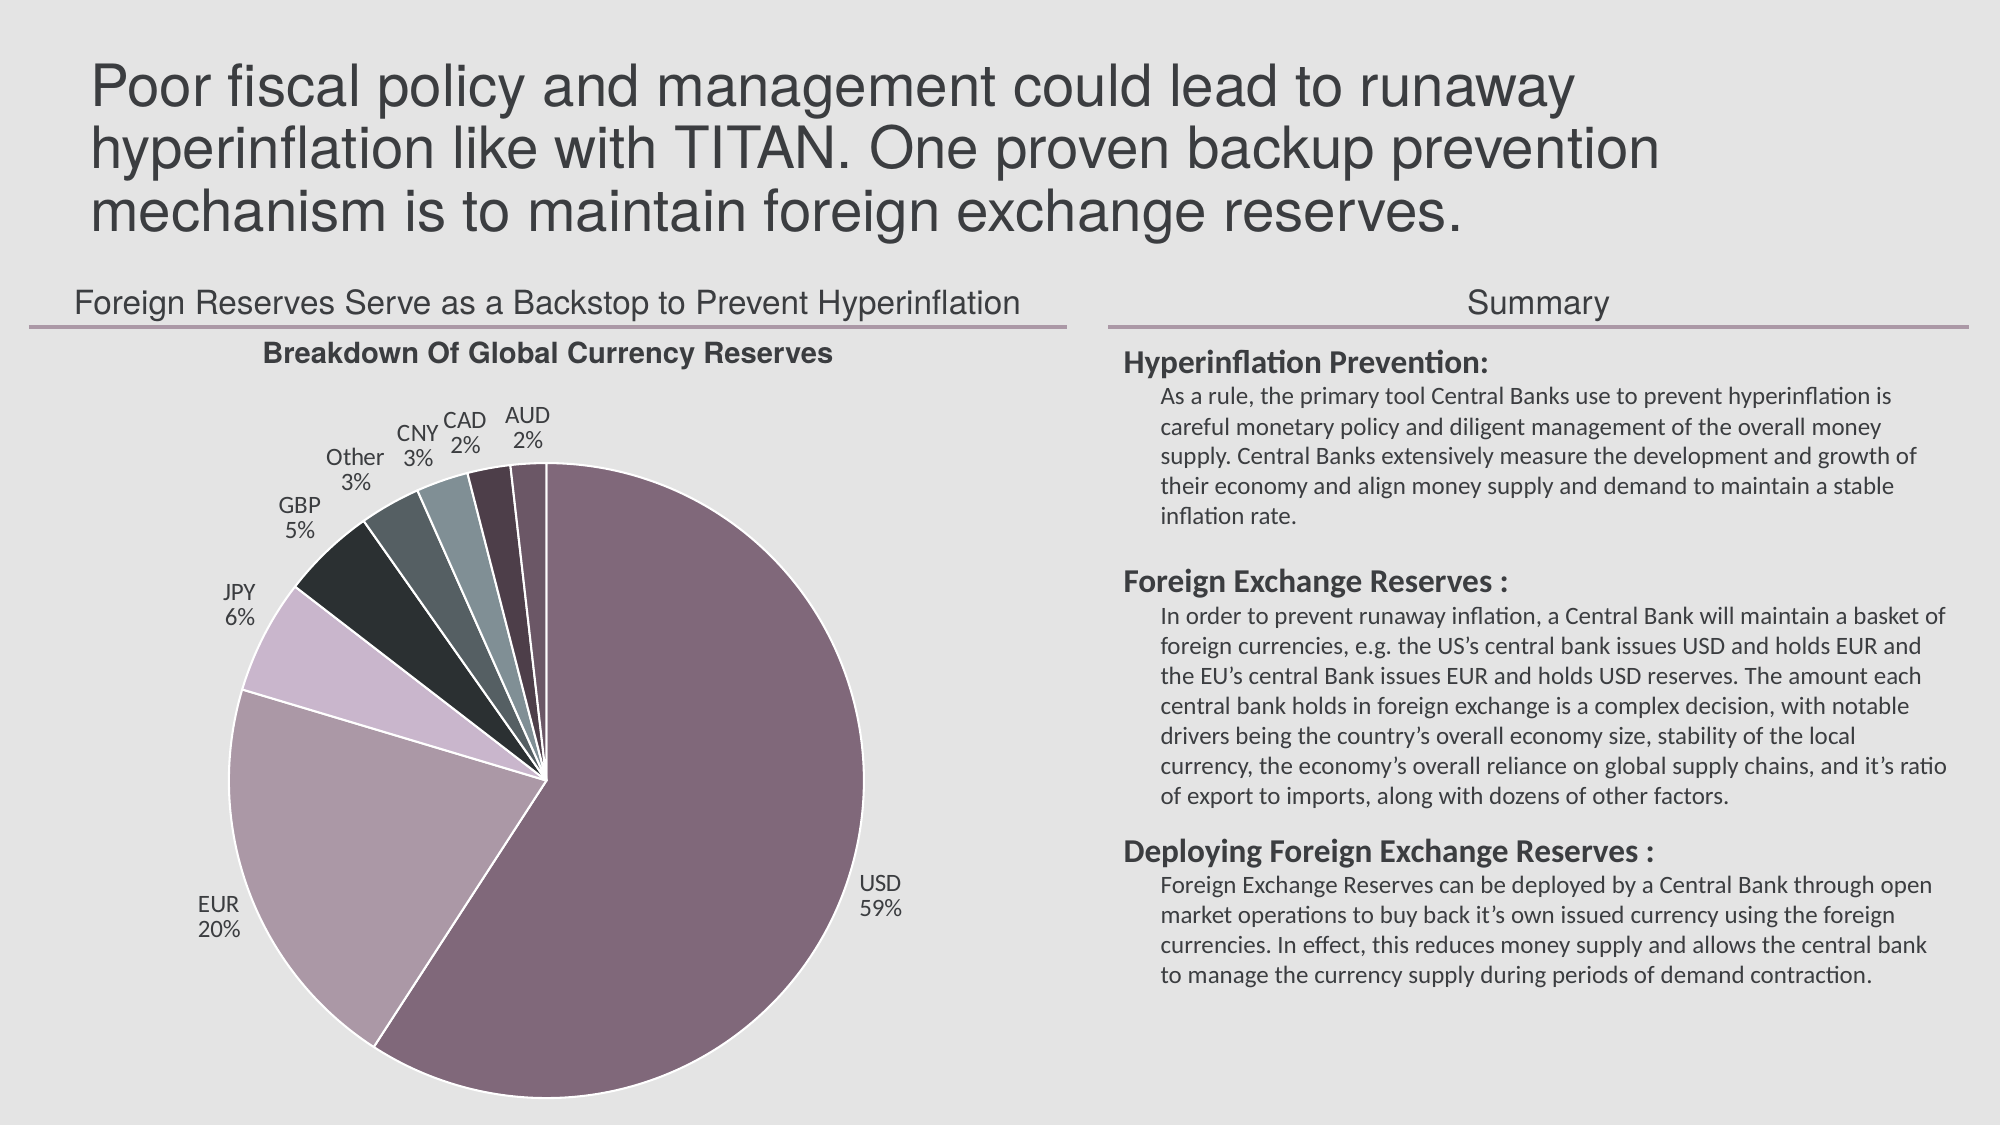

# Poor fiscal policy and management could lead to runaway hyperinflation like with TITAN. One proven backup prevention mechanism is to maintain foreign exchange reserves.
Summary
Foreign Reserves Serve as a Backstop to Prevent Hyperinflation
Hyperinflation Prevention:
As a rule, the primary tool Central Banks use to prevent hyperinflation is careful monetary policy and diligent management of the overall money supply. Central Banks extensively measure the development and growth of their economy and align money supply and demand to maintain a stable inflation rate.

Foreign Exchange Reserves :
In order to prevent runaway inflation, a Central Bank will maintain a basket of foreign currencies, e.g. the US’s central bank issues USD and holds EUR and the EU’s central Bank issues EUR and holds USD reserves. The amount each central bank holds in foreign exchange is a complex decision, with notable drivers being the country’s overall economy size, stability of the local currency, the economy’s overall reliance on global supply chains, and it’s ratio of export to imports, along with dozens of other factors.

Deploying Foreign Exchange Reserves :
Foreign Exchange Reserves can be deployed by a Central Bank through open market operations to buy back it’s own issued currency using the foreign currencies. In effect, this reduces money supply and allows the central bank to manage the currency supply during periods of demand contraction.

Breakdown Of Global Currency Reserves

### Chart

| Category | DAI Collateral |
|---|---|
| USD | 0.5915 |
| EUR | 0.2048 |
| JPY | 0.0583 |
| GBP | 0.0478 |
| Other | 0.031 |
| CNY | 0.0266 |
| CAD | 0.0219 |
| AUD | 0.0181 |